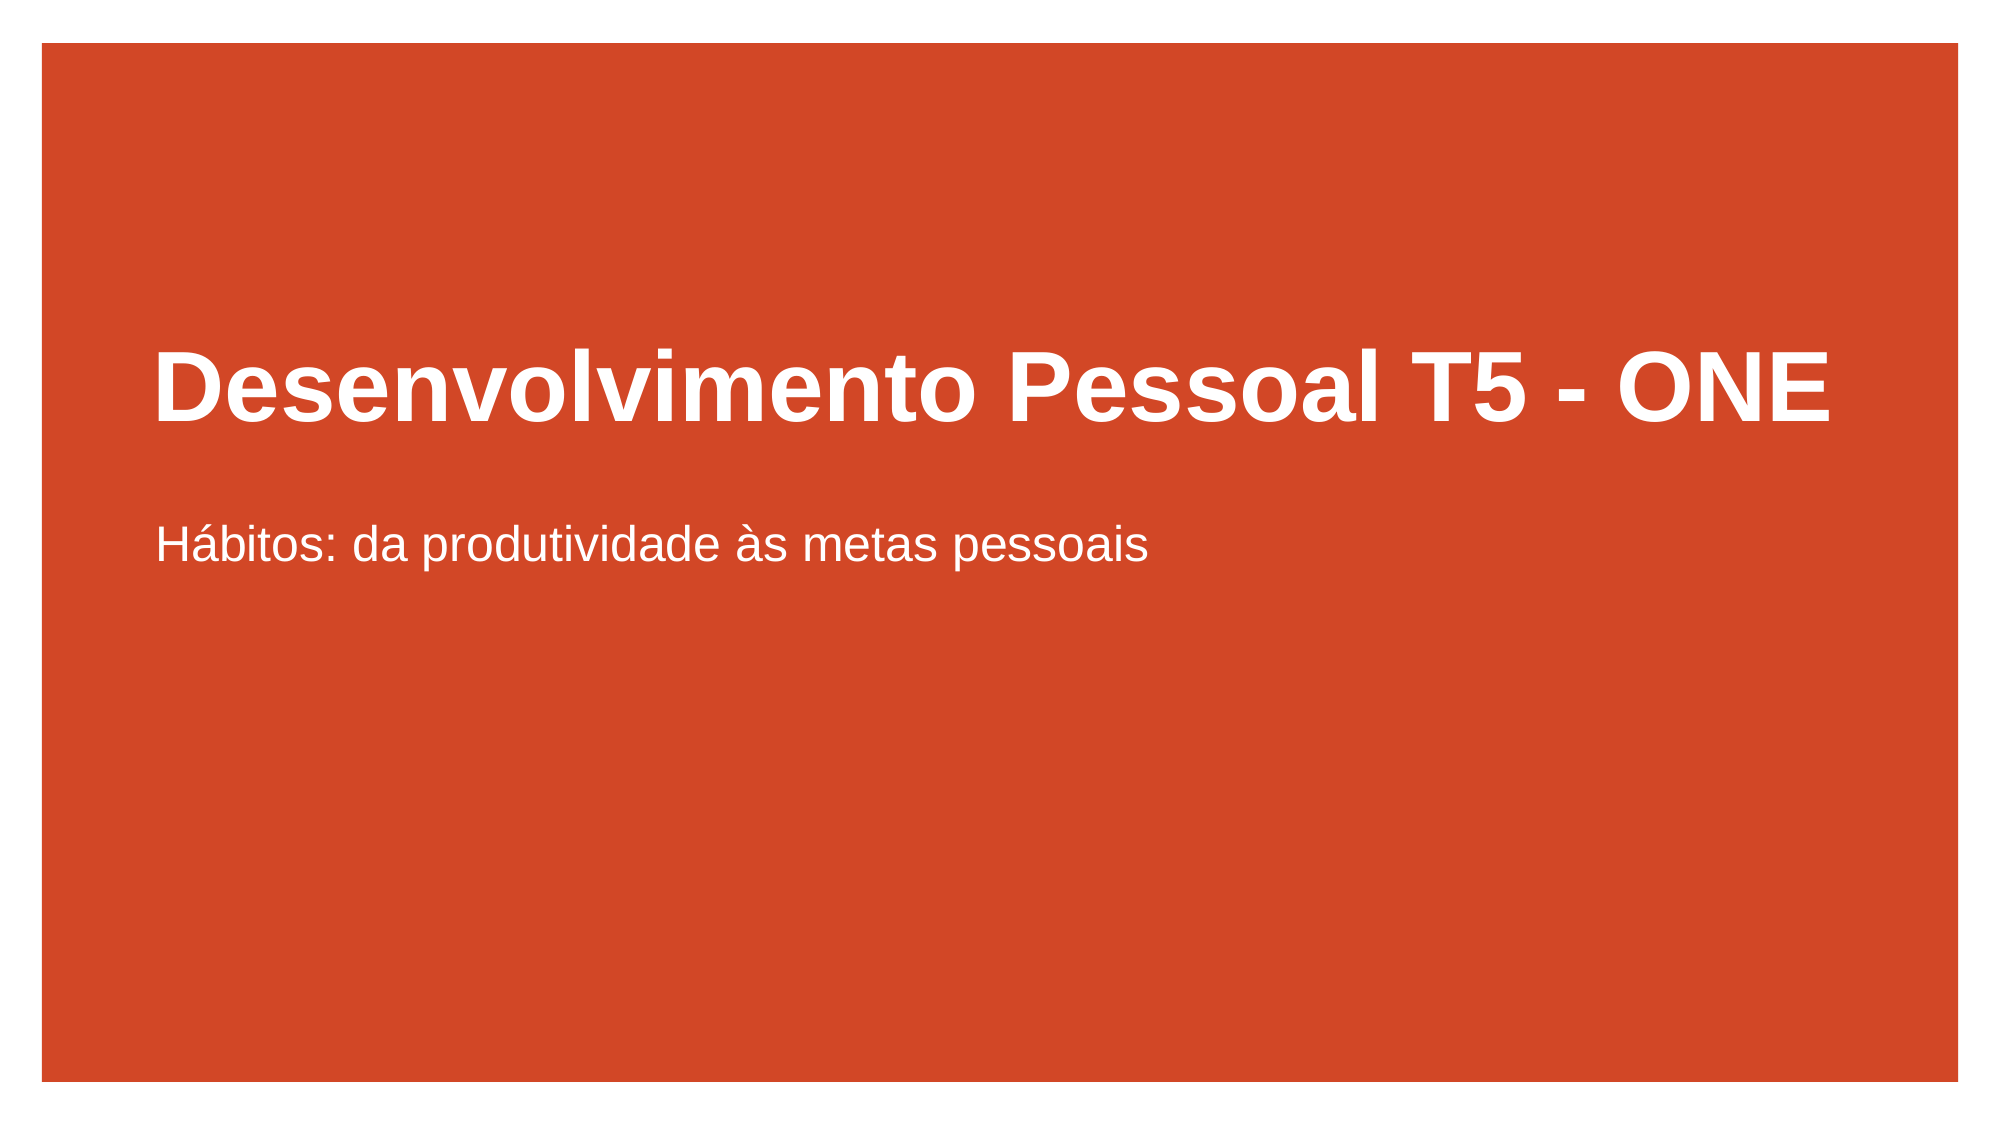

# Desenvolvimento Pessoal T5 - ONE
Hábitos: da produtividade às metas pessoais